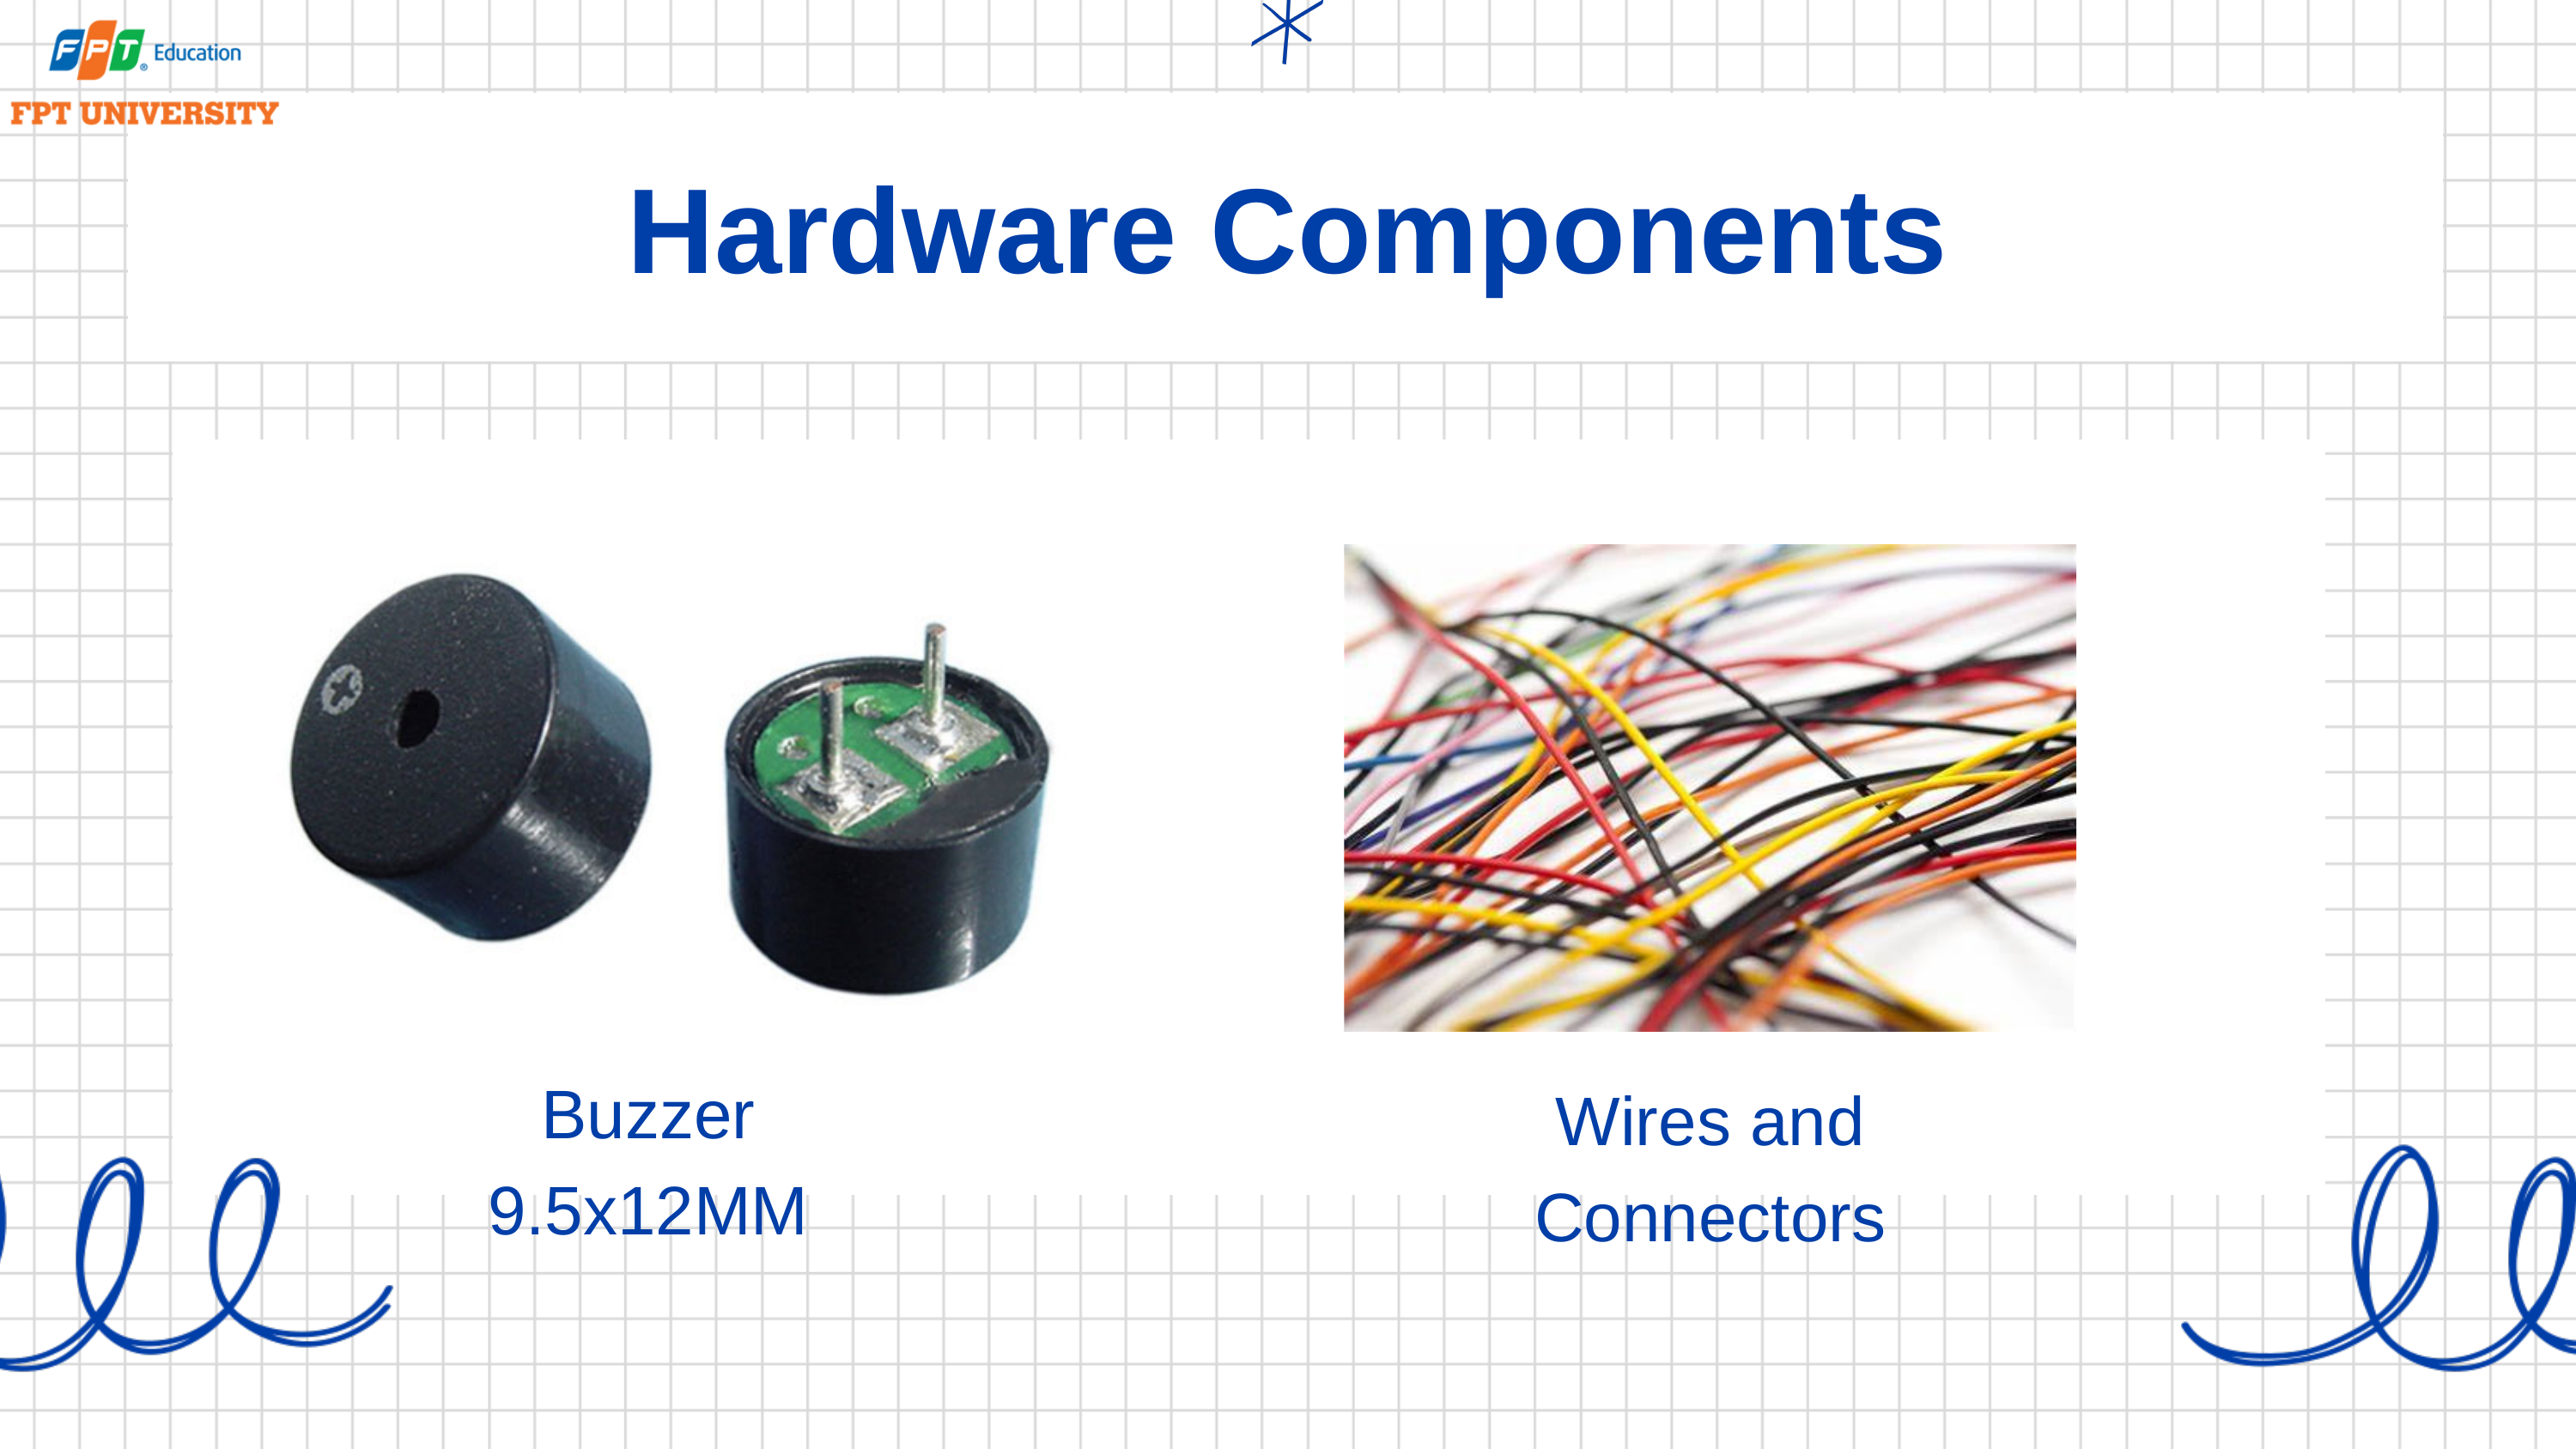

Hardware Components

Buzzer 9.5x12MM

Wires and Connectors